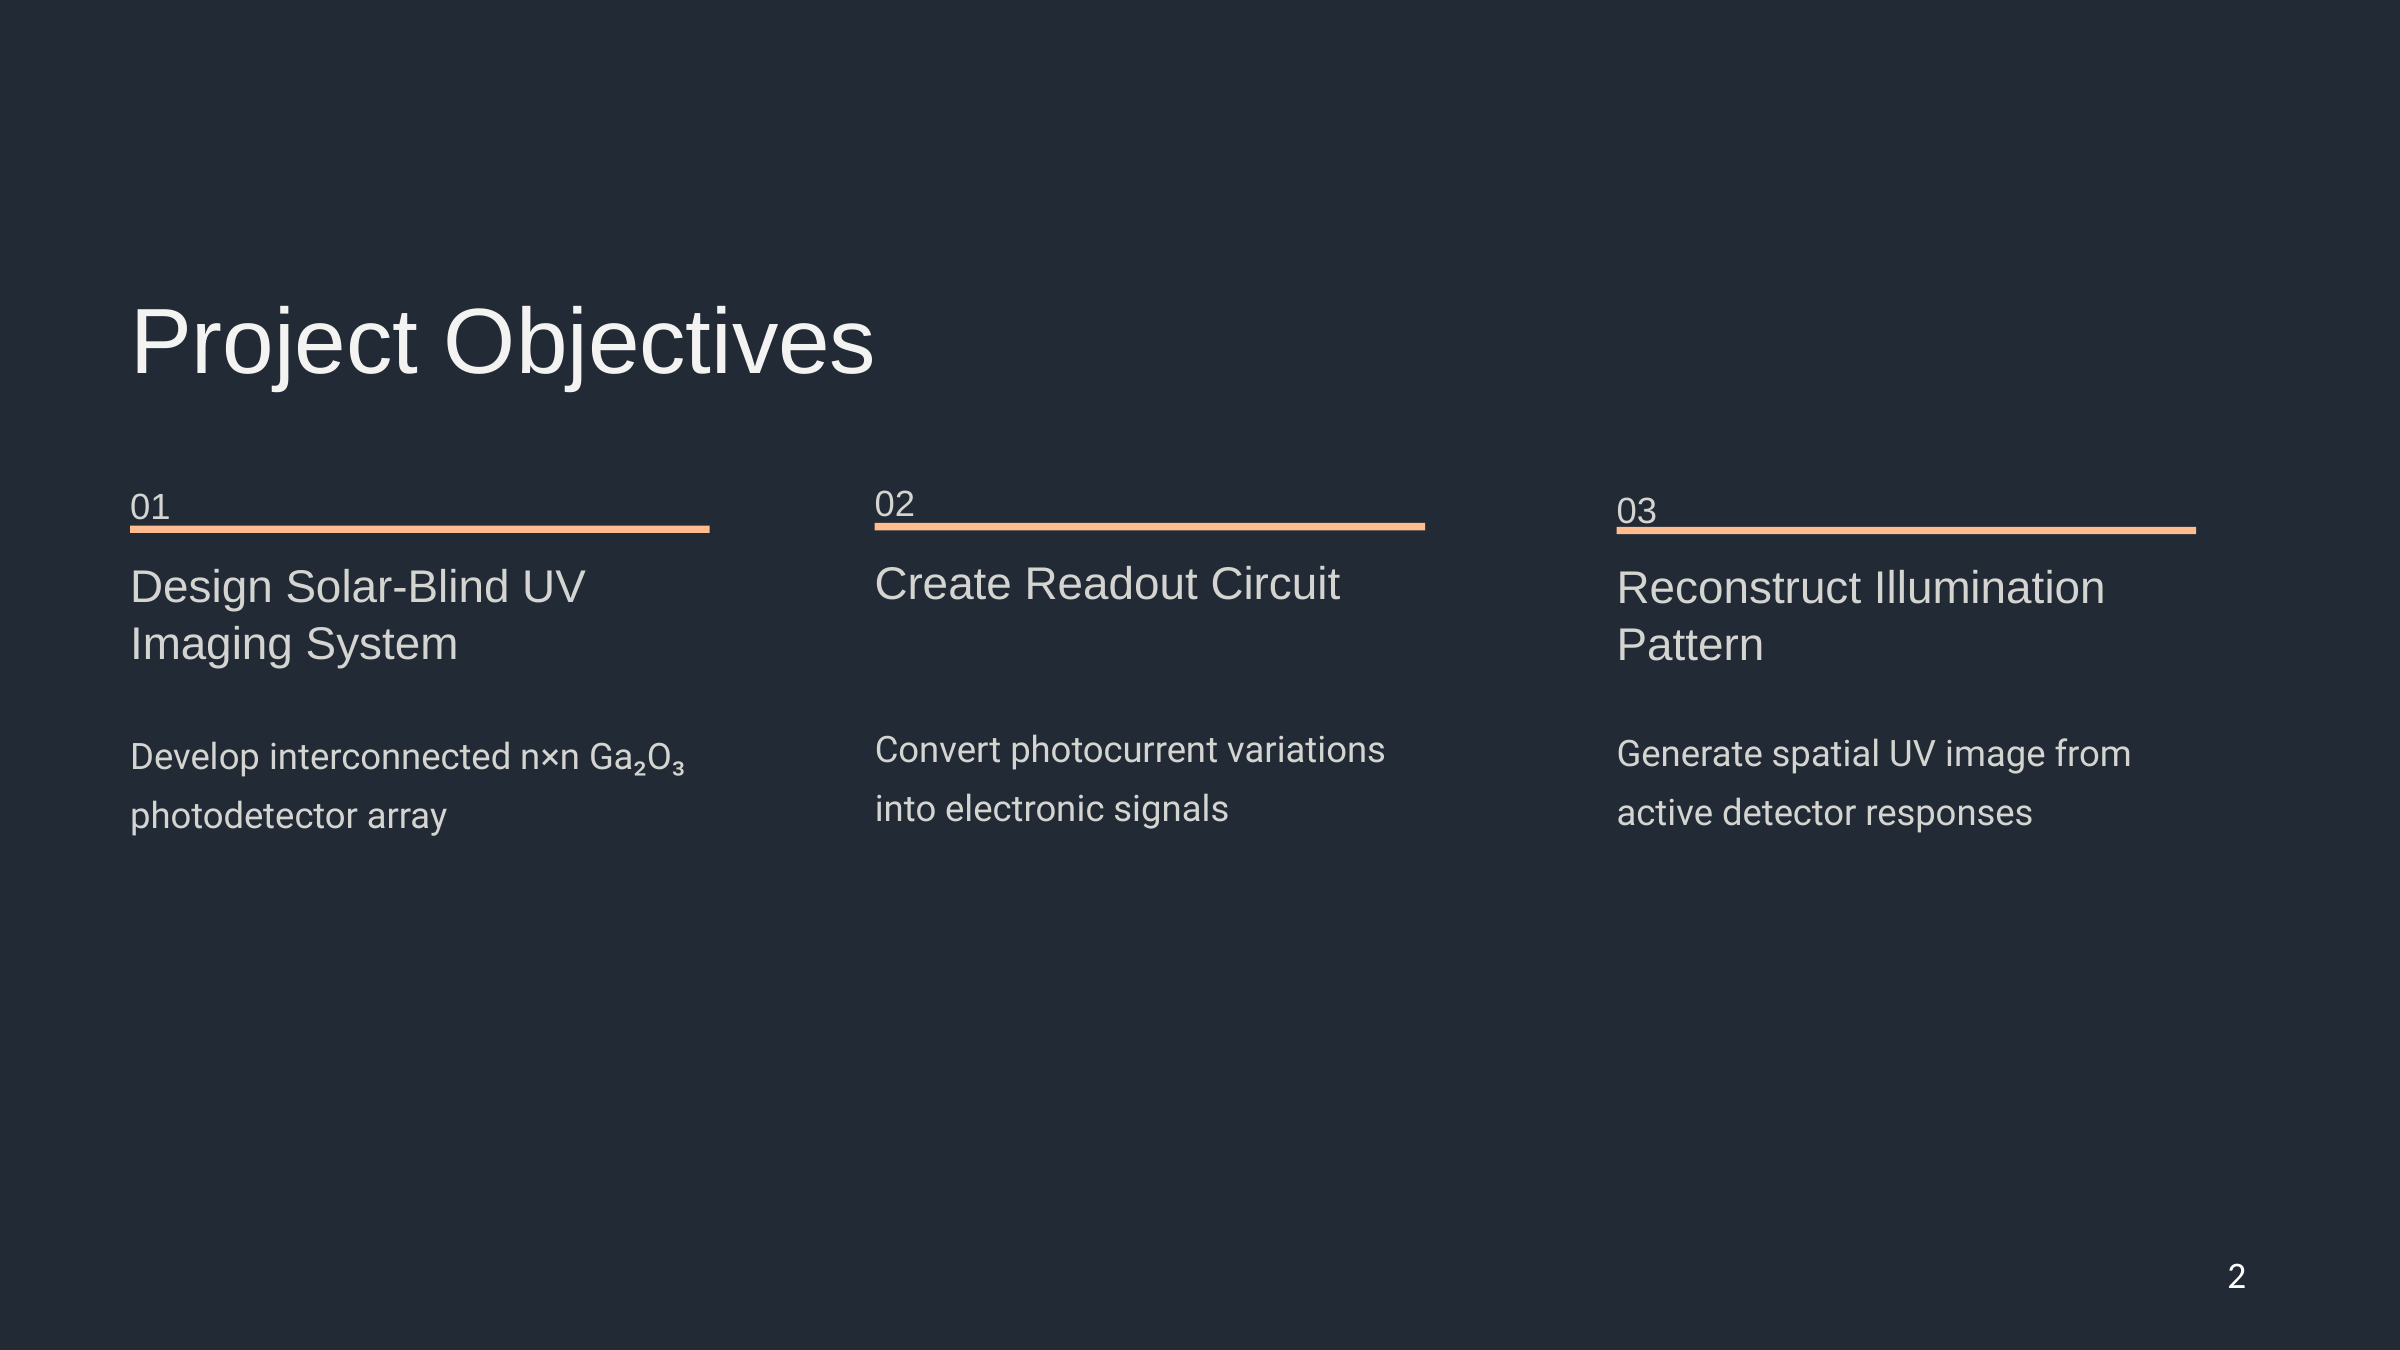

Project Objectives
02
01
03

Create Readout Circuit
Design Solar-Blind UV
Imaging System
Reconstruct Illumination
Pattern
Convert photocurrent variations
into electronic signals
Generate spatial UV image from
active detector responses
Develop interconnected n×n Ga₂O₃
photodetector array
2